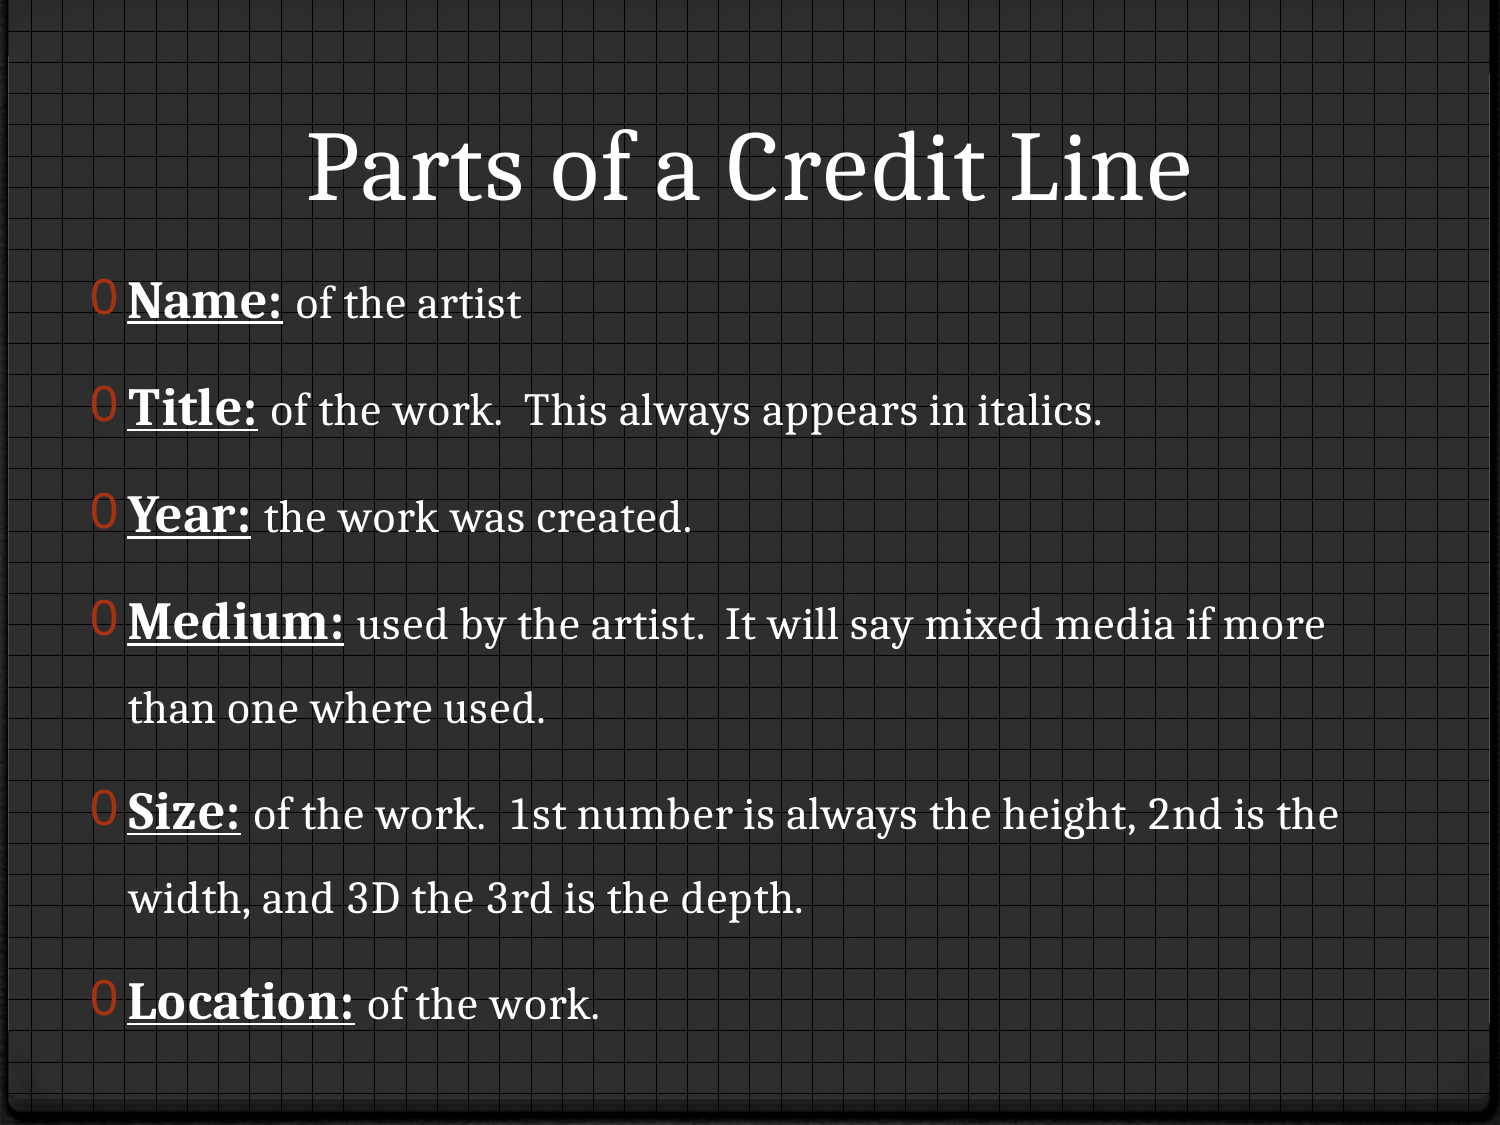

# Parts of a Credit Line
Name: of the artist
Title: of the work.  This always appears in italics.
Year: the work was created.
Medium: used by the artist.  It will say mixed media if more than one where used.
Size: of the work.  1st number is always the height, 2nd is the width, and 3D the 3rd is the depth.
Location: of the work.